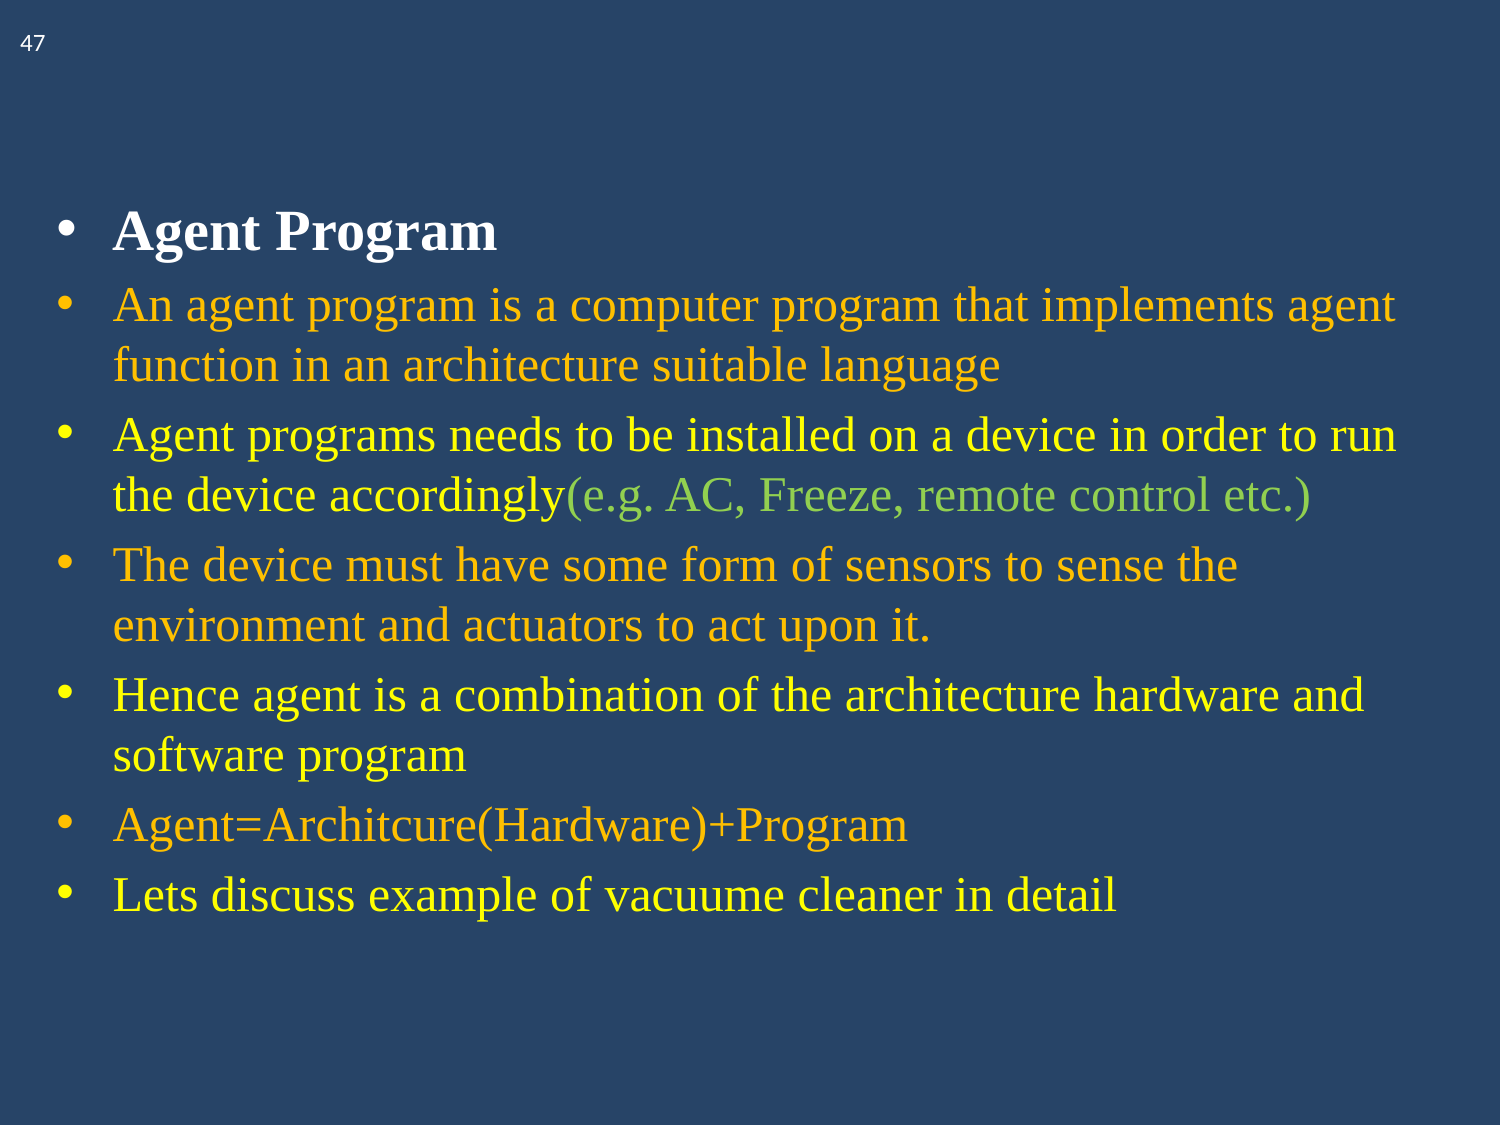

47
Agent Program
An agent program is a computer program that implements agent function in an architecture suitable language
Agent programs needs to be installed on a device in order to run the device accordingly(e.g. AC, Freeze, remote control etc.)
The device must have some form of sensors to sense the environment and actuators to act upon it.
Hence agent is a combination of the architecture hardware and software program
Agent=Architcure(Hardware)+Program
Lets discuss example of vacuume cleaner in detail